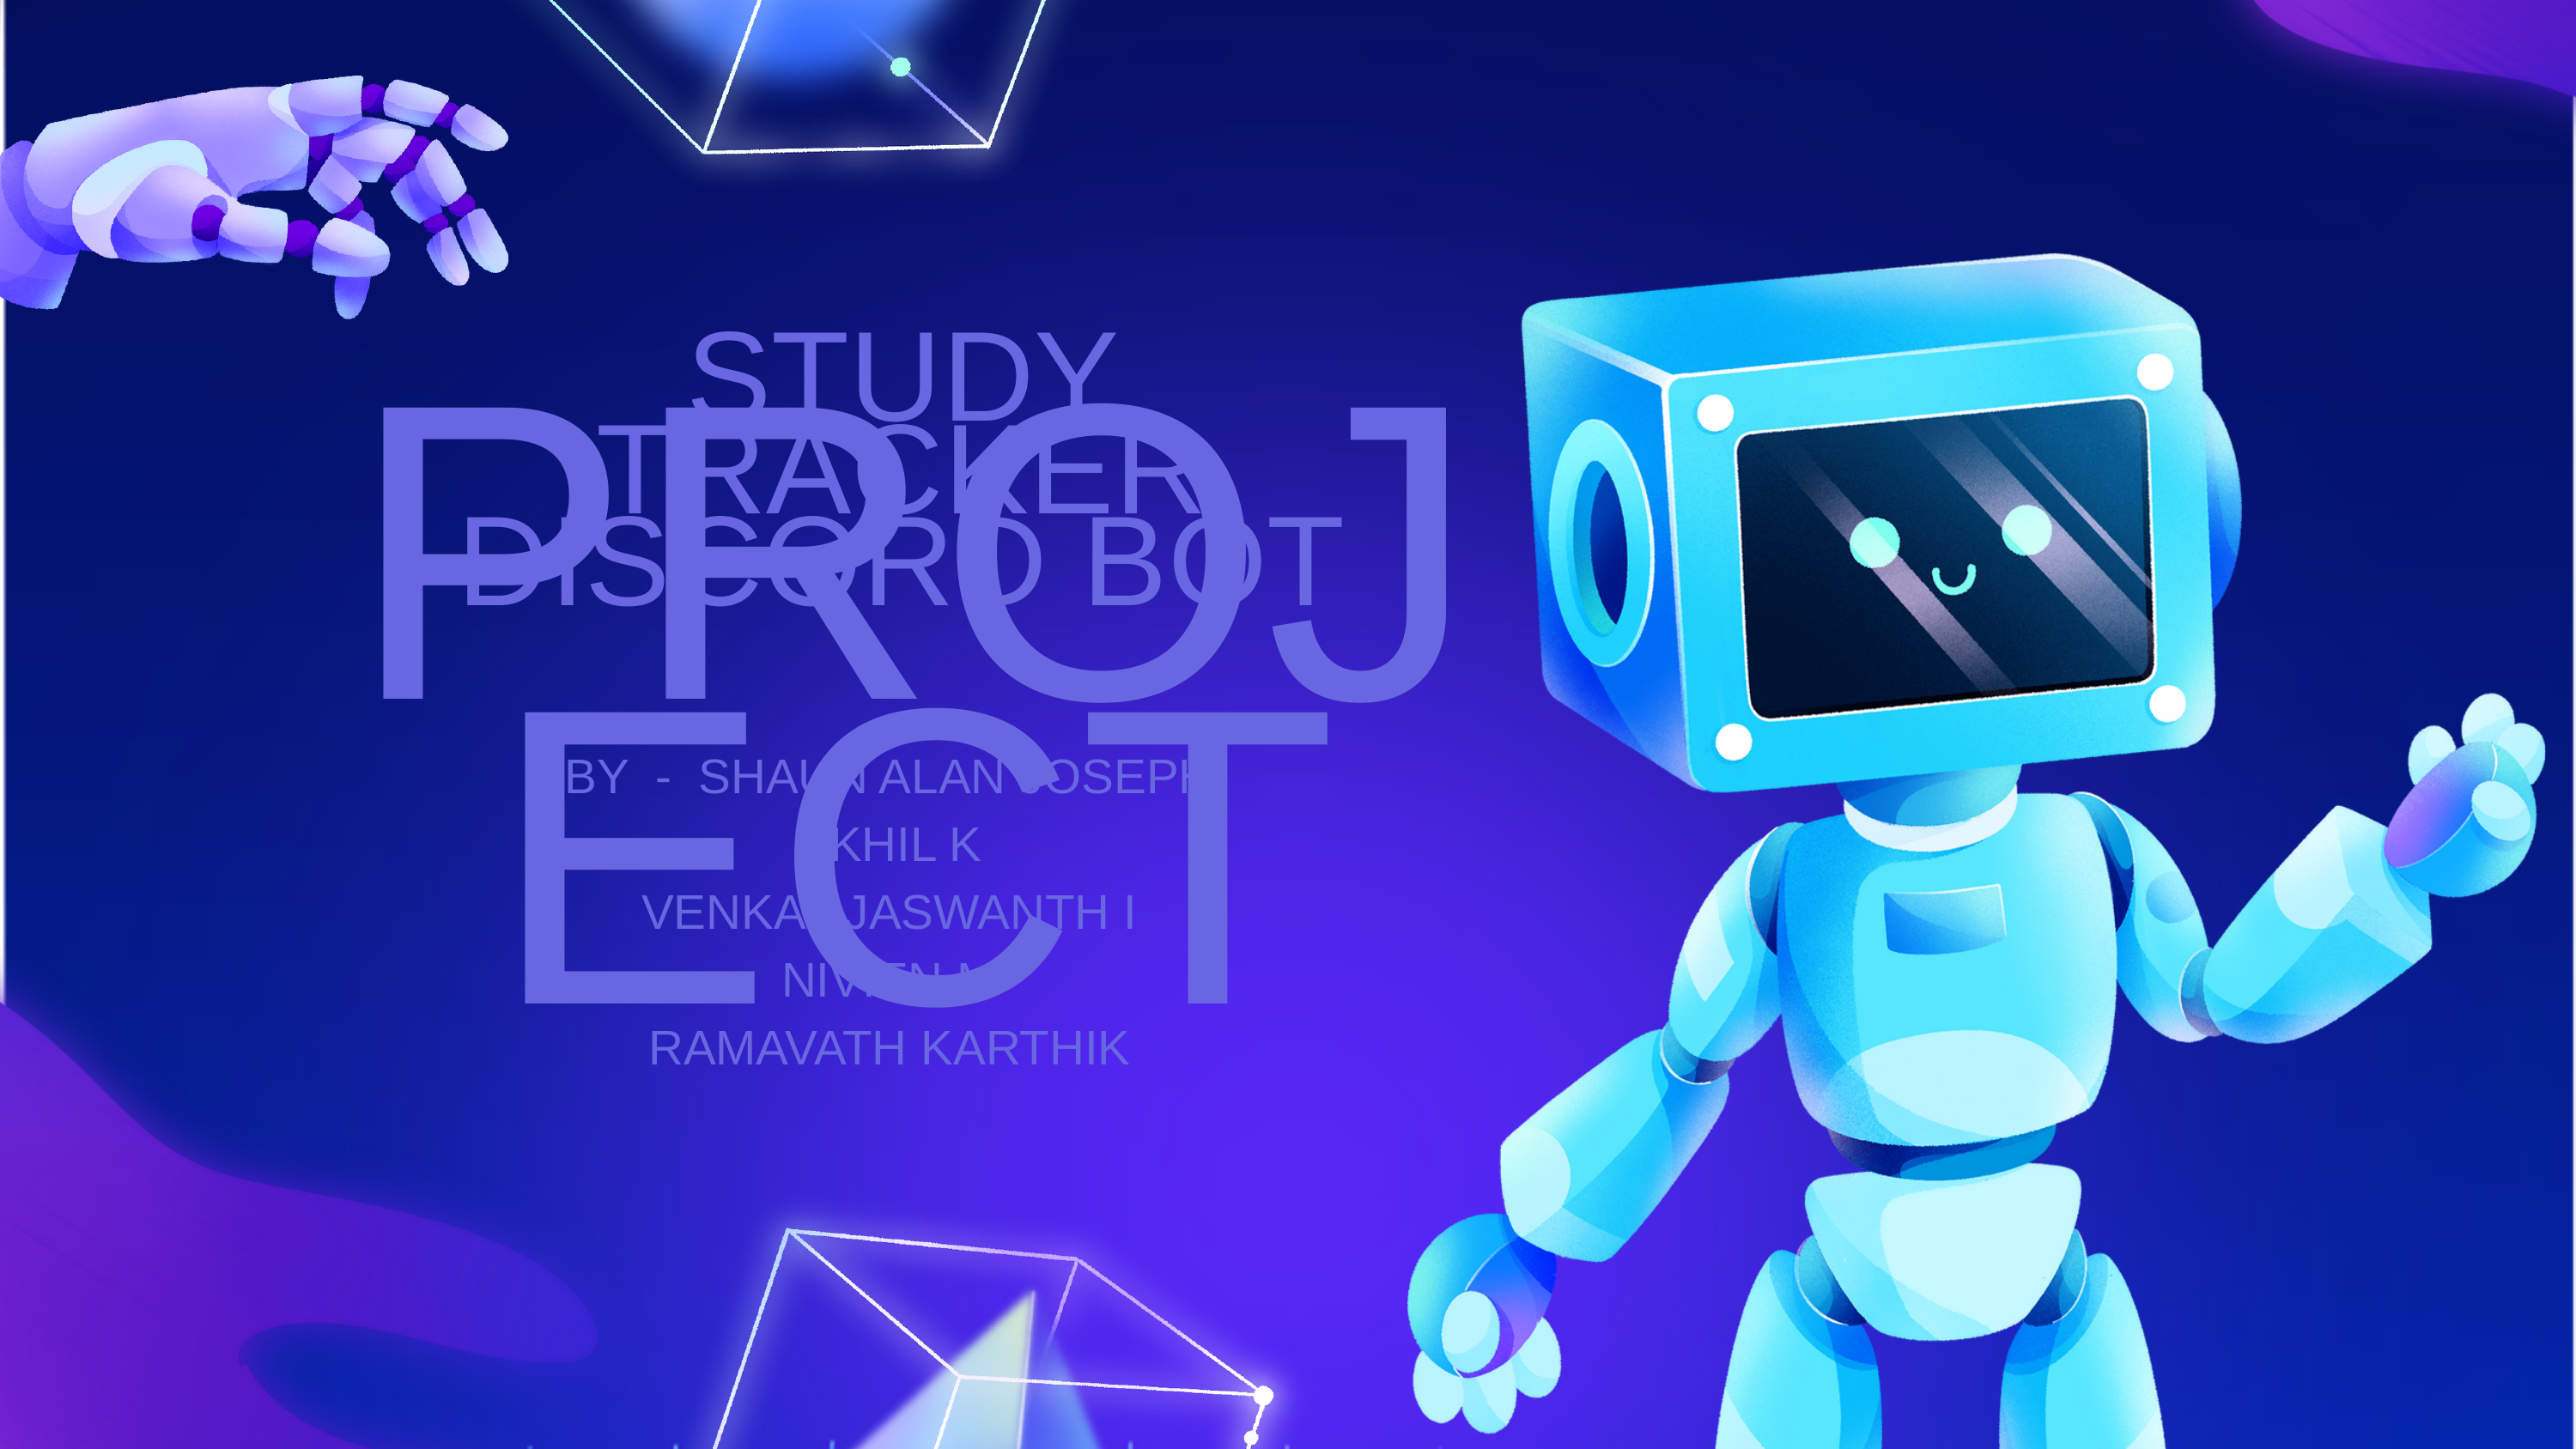

STUDY TRACKER DISCORD BOT
PROJECT
BY  -  SHAUN ALAN JOSEPH
AKHIL K
VENKAT JASWANTH I
NIVIEN M
RAMAVATH KARTHIK